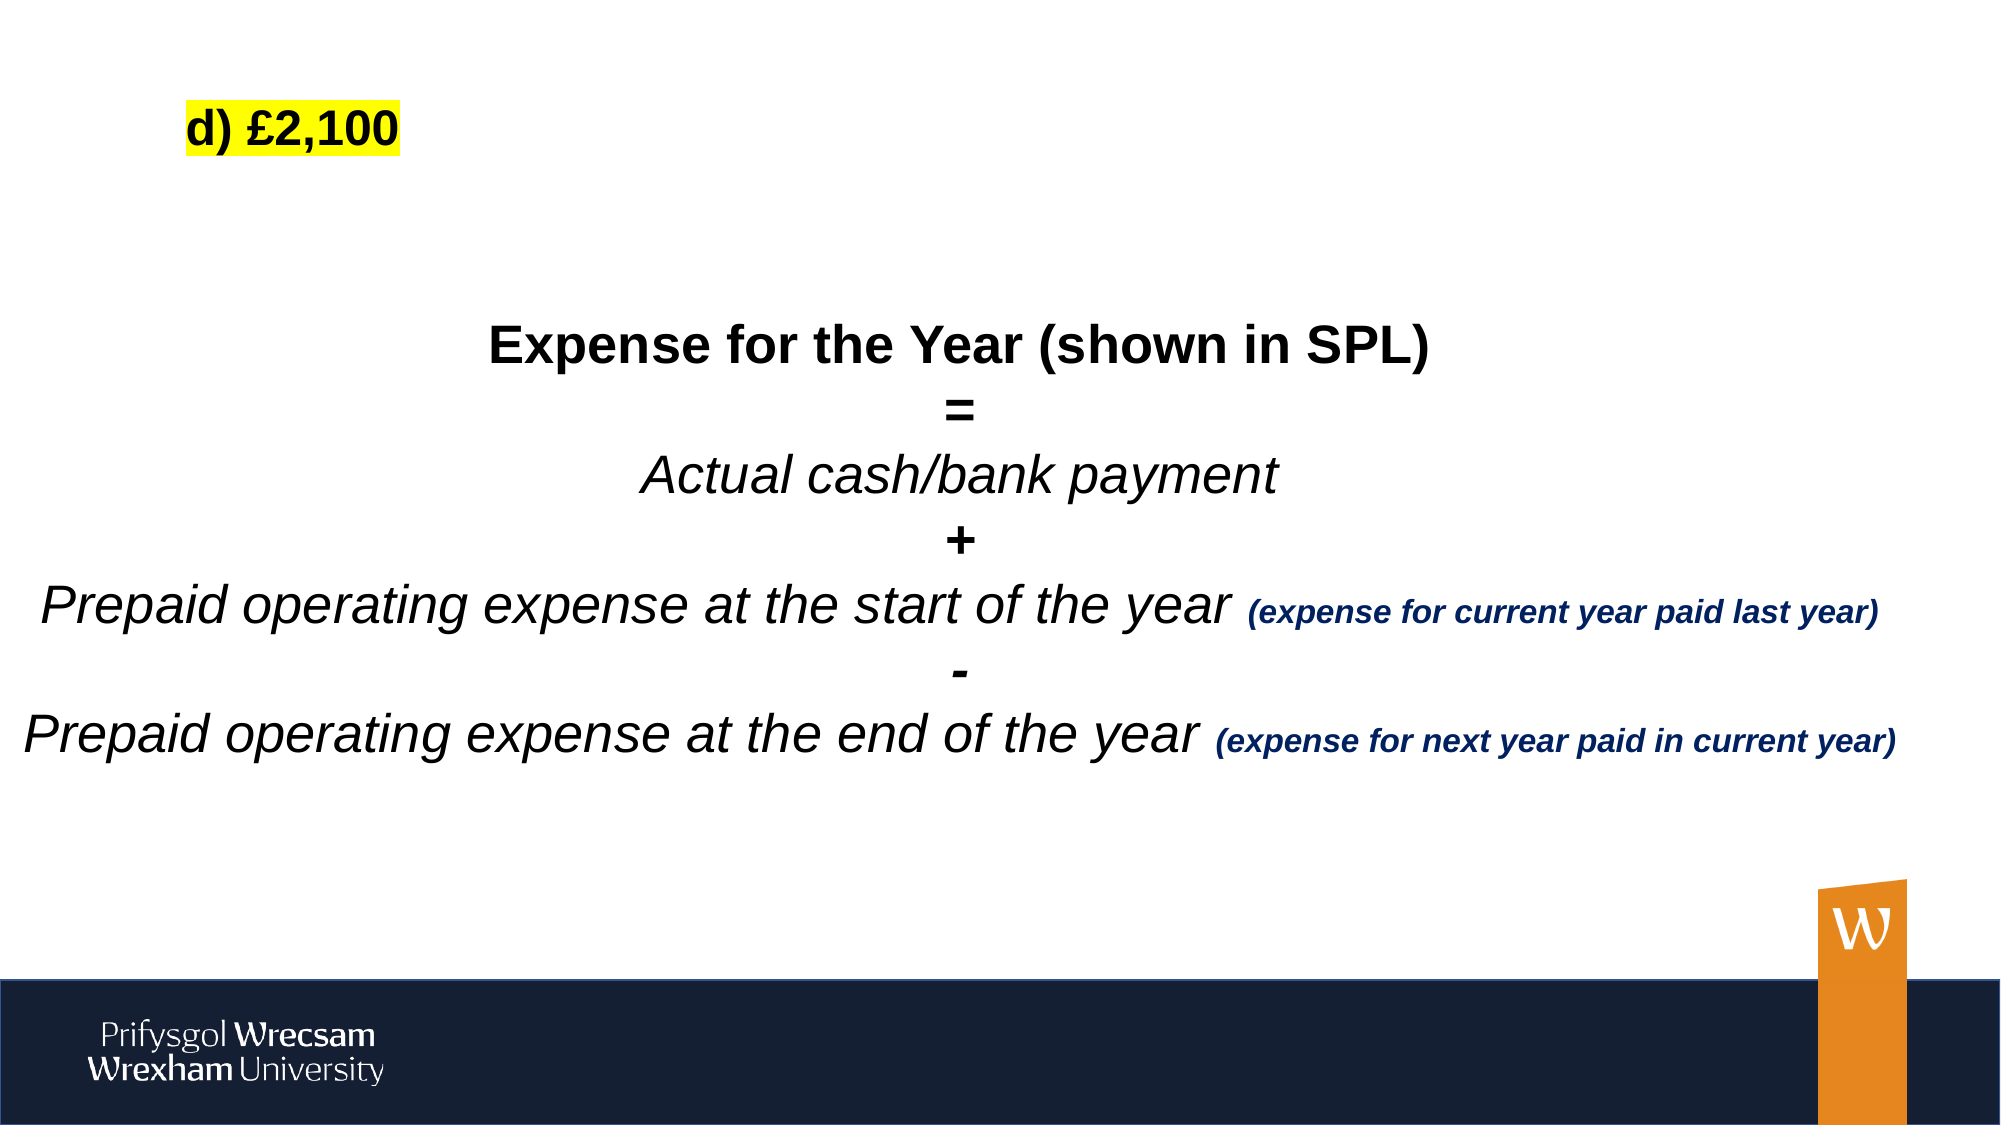

d) £2,100

Expense for the Year (shown in SPL)
=
Actual cash/bank payment
+
Prepaid operating expense at the start of the year (expense for current year paid last year)
-
Prepaid operating expense at the end of the year (expense for next year paid in current year)